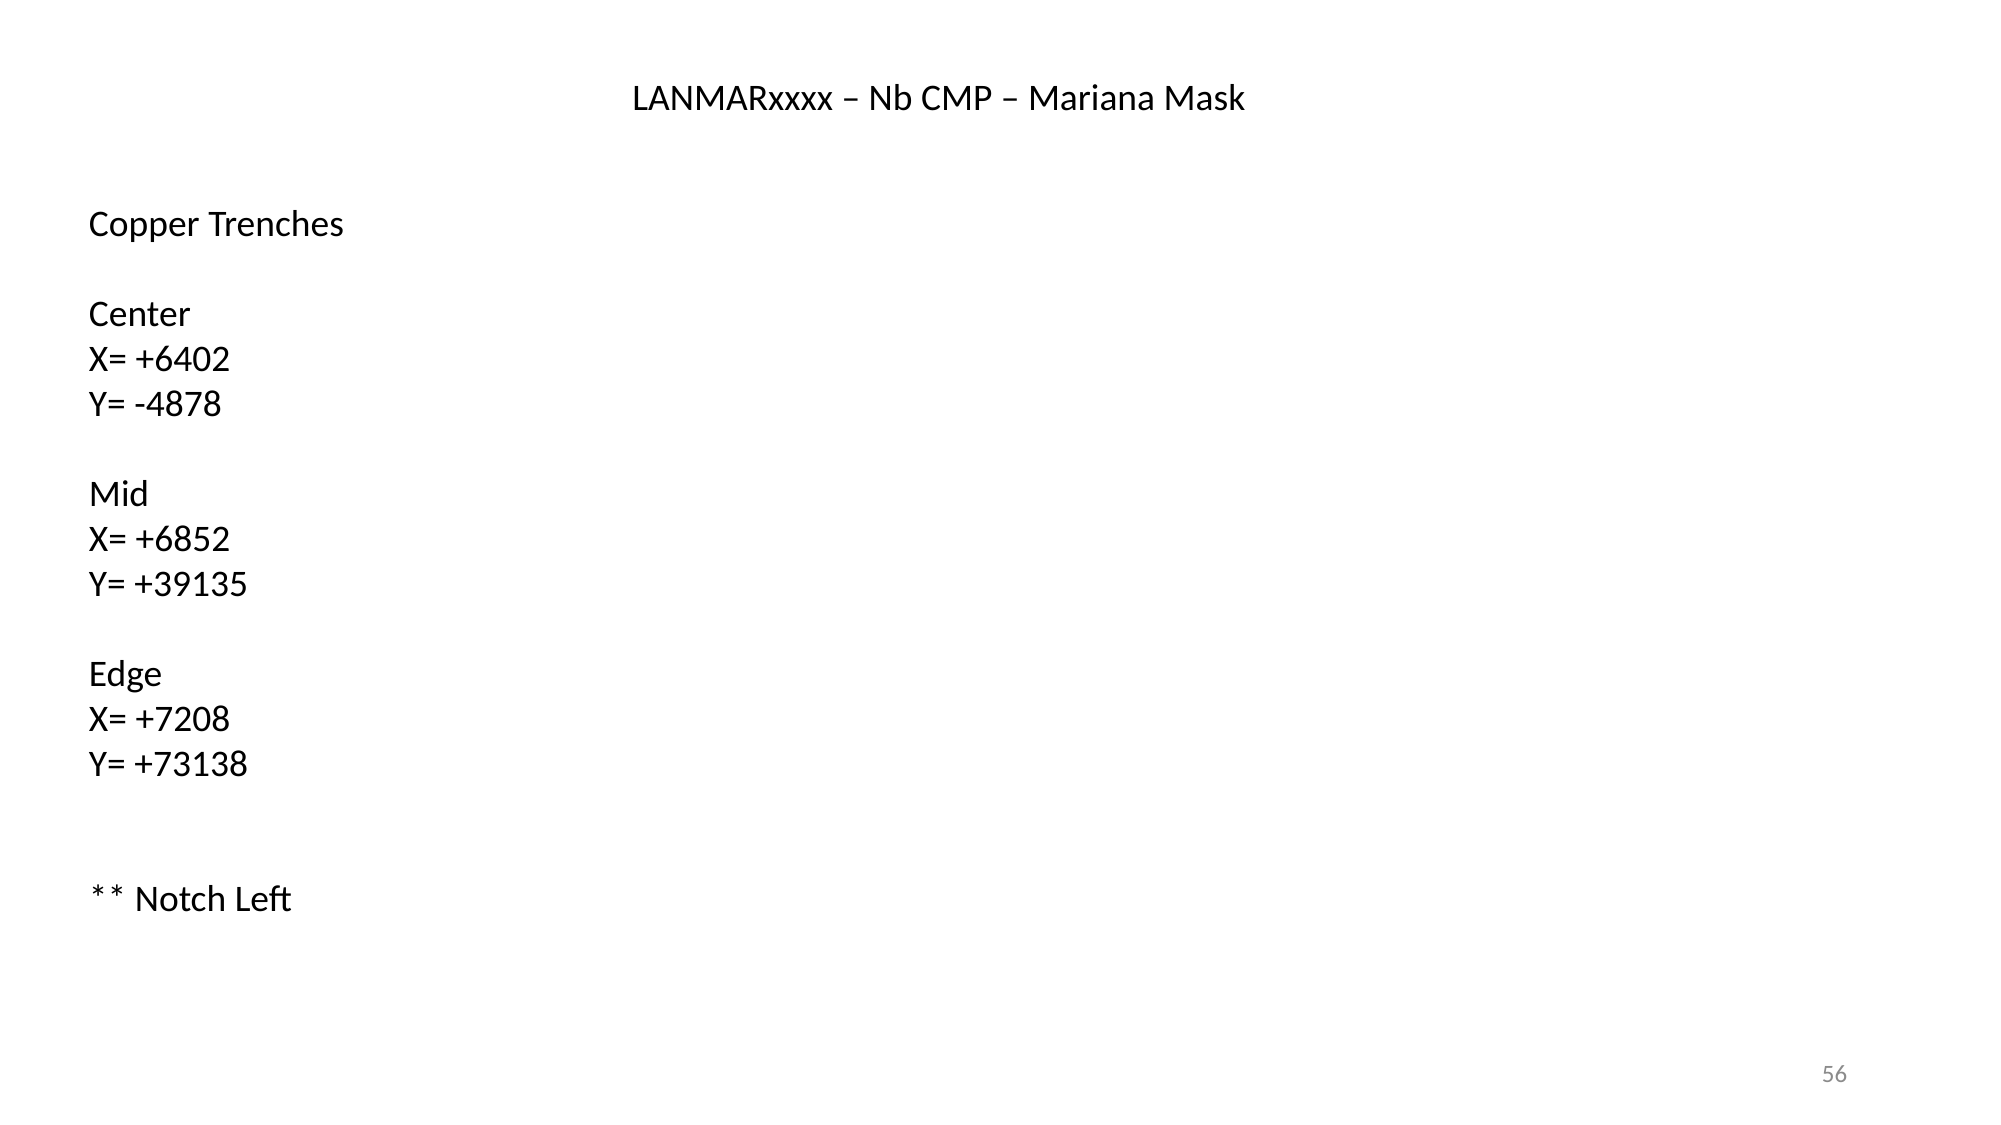

LANMARxxxx – Nb CMP – Mariana Mask
Copper Trenches

Center
X= +6402
Y= -4878

Mid
X= +6852
Y= +39135

Edge
X= +7208
Y= +73138

** Notch Left

56